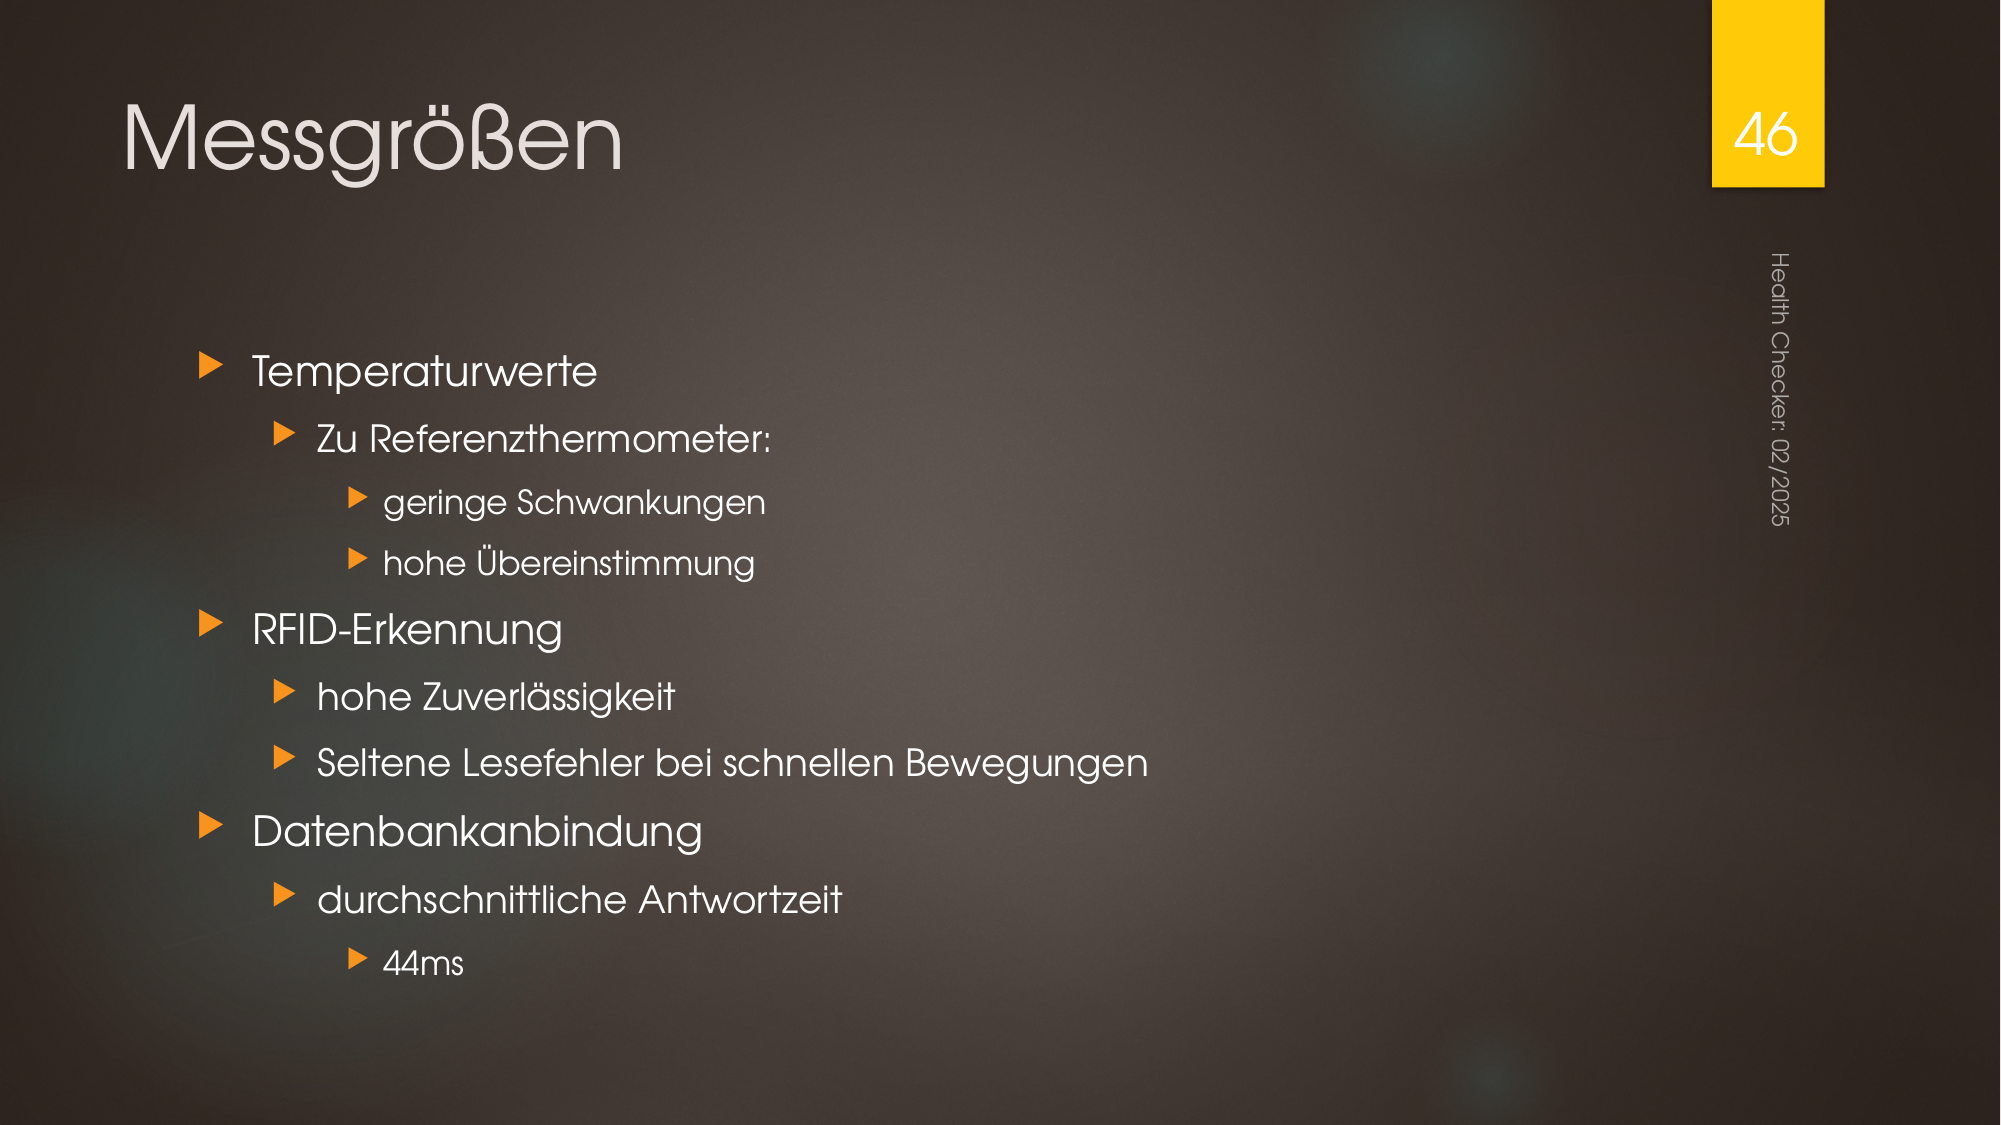

46
# Messgrößen
Temperaturwerte
Zu Referenzthermometer:
geringe Schwankungen
hohe Übereinstimmung
RFID-Erkennung
hohe Zuverlässigkeit
Seltene Lesefehler bei schnellen Bewegungen
Datenbankanbindung
durchschnittliche Antwortzeit
44ms
Health Checker: 02/2025